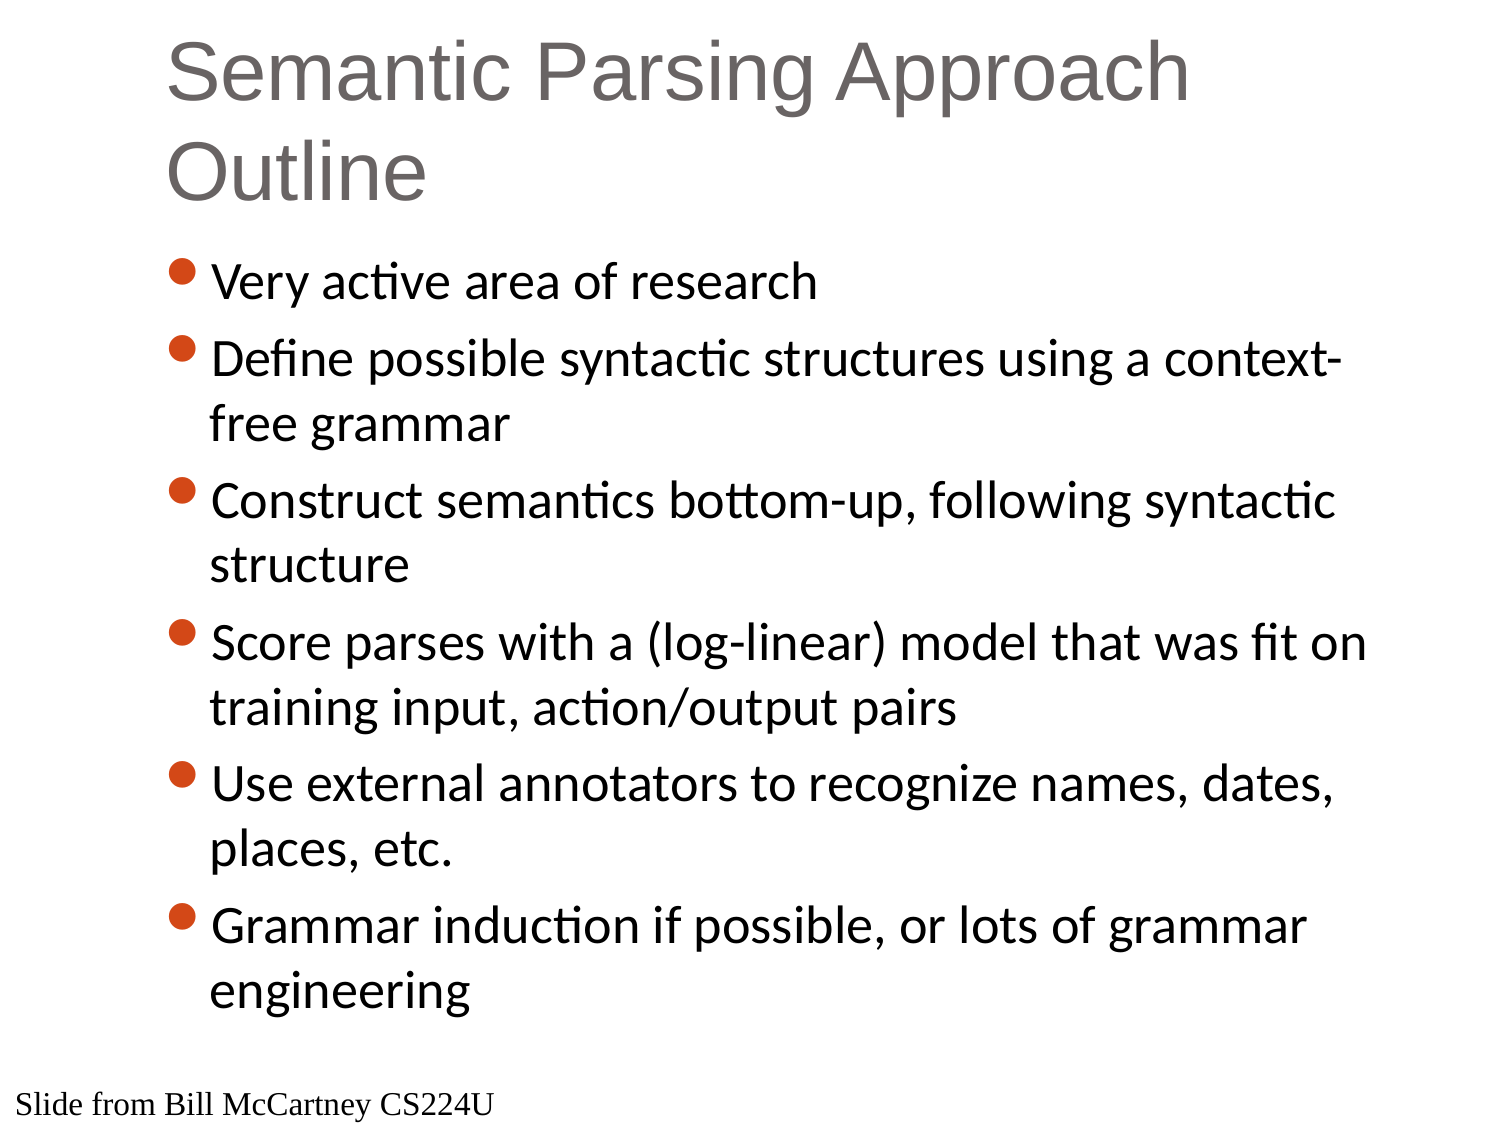

# Semantic Parsing Approach Outline
Very active area of research
Define possible syntactic structures using a context-free grammar
Construct semantics bottom-up, following syntactic structure
Score parses with a (log-linear) model that was fit on training input, action/output pairs
Use external annotators to recognize names, dates, places, etc.
Grammar induction if possible, or lots of grammar engineering
Slide from Bill McCartney CS224U